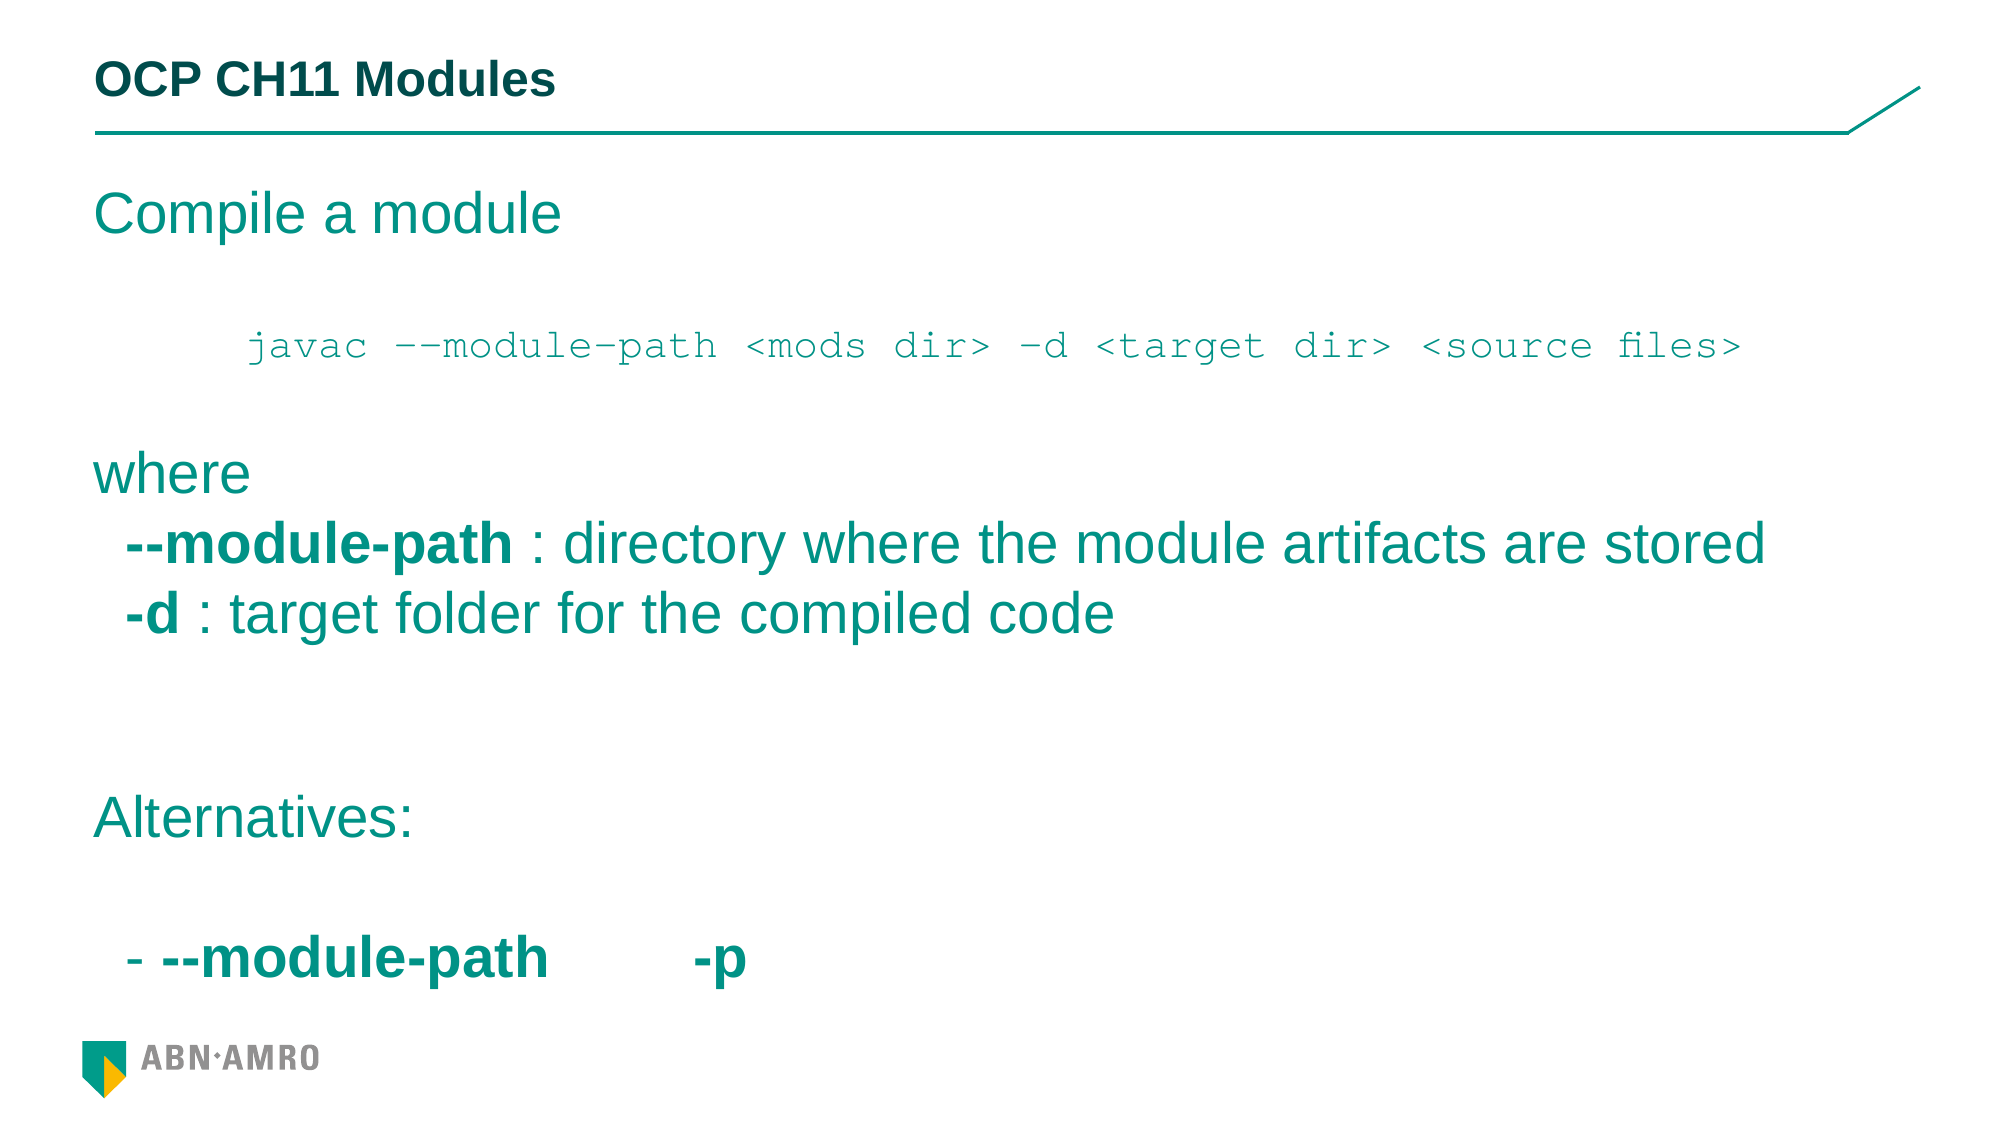

# OCP CH11 Modules
Compile a module

	javac --module-path <mods dir> -d <target dir> <source files>

where
  --module-path : directory where the module artifacts are stored
  -d : target folder for the compiled code

Alternatives:

  - --module-path	-p